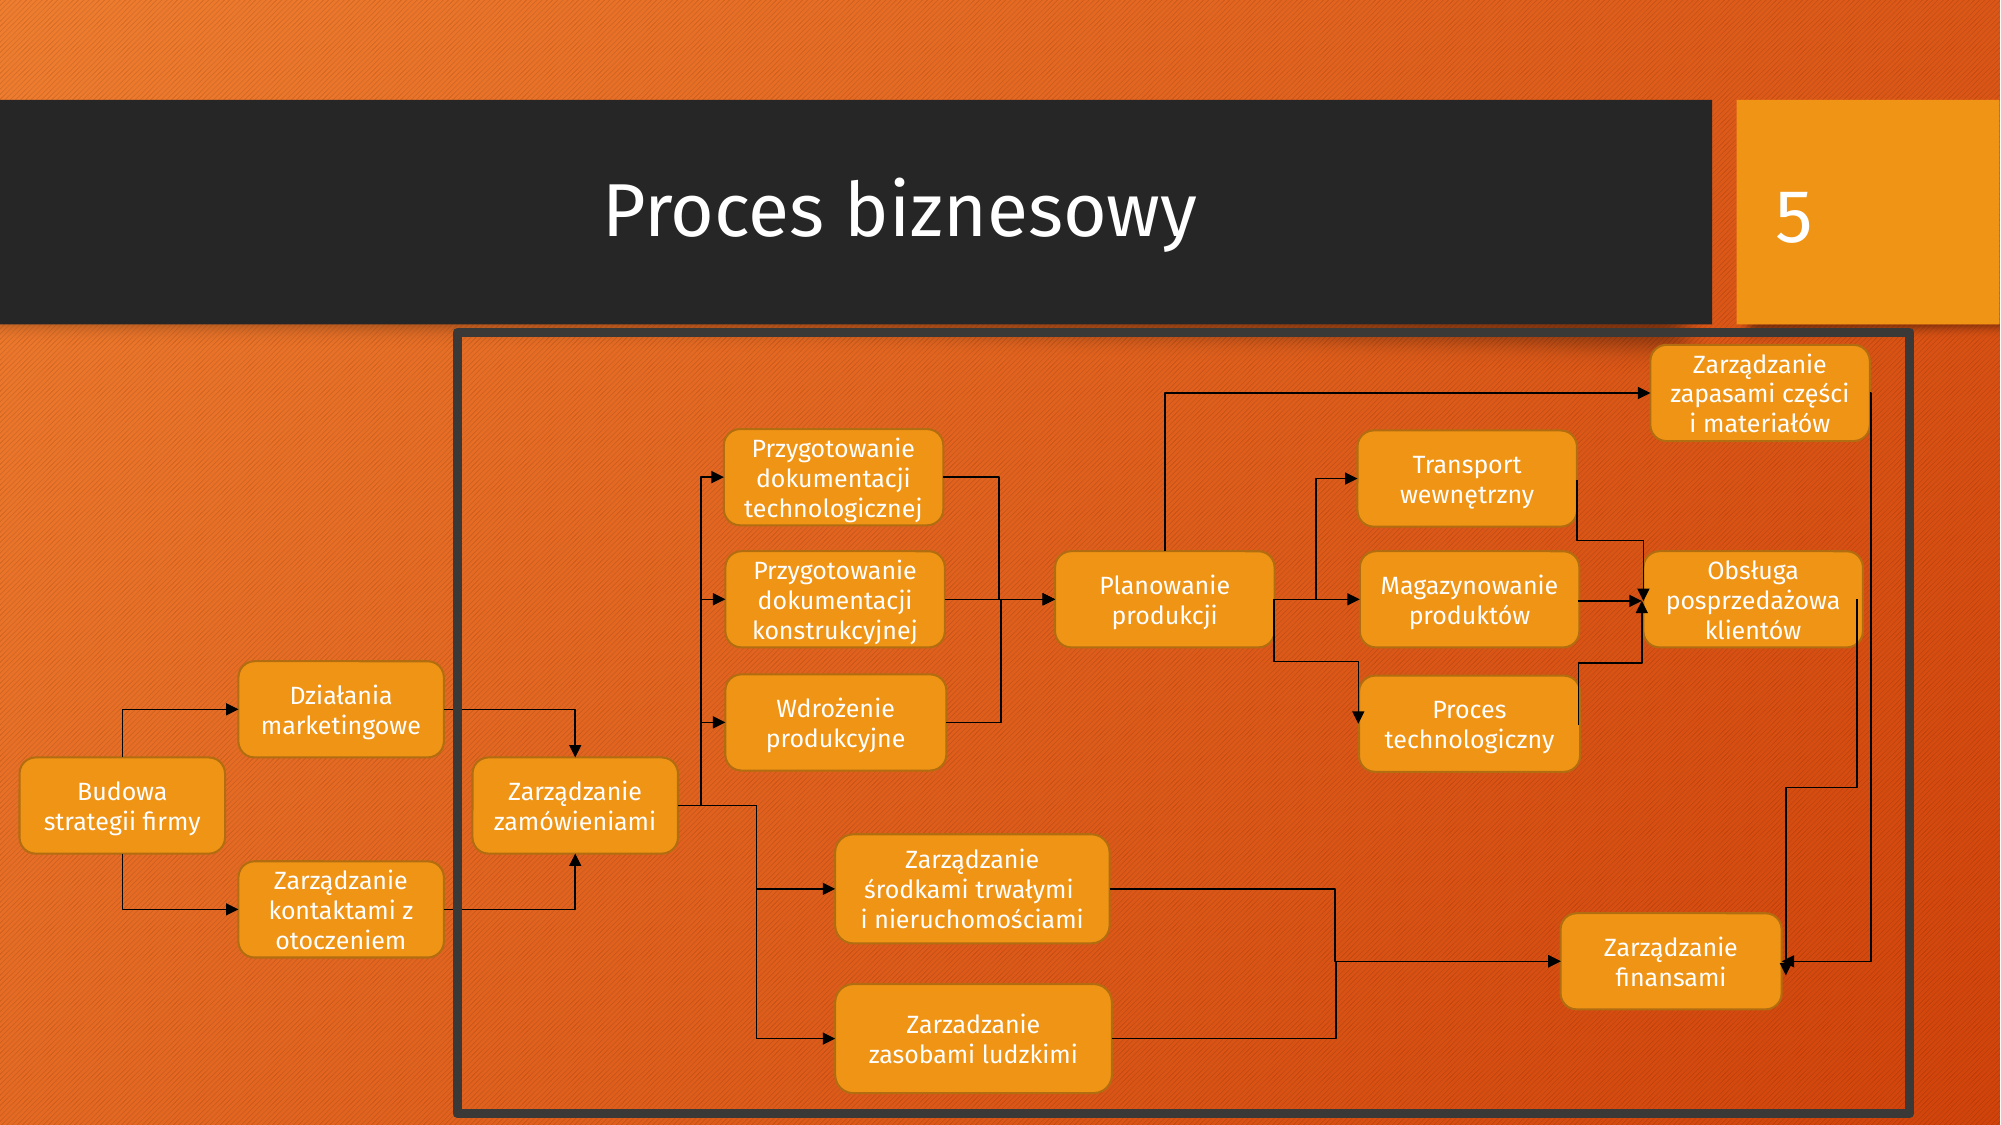

5
# Proces biznesowy

Zarządzanie zapasami części i materiałów
Przygotowanie dokumentacji technologicznej
Transport wewnętrzny
Planowanie produkcji
Magazynowanie produktów
Obsługa posprzedażowa klientów
Przygotowanie dokumentacji konstrukcyjnej
Działania marketingowe
Wdrożenie produkcyjne
Proces technologiczny
Zarządzanie zamówieniami
Budowa strategii firmy
Zarządzanie środkami trwałymi
i nieruchomościami
Zarządzanie kontaktami z otoczeniem
Zarządzanie finansami
Zarzadzanie zasobami ludzkimi